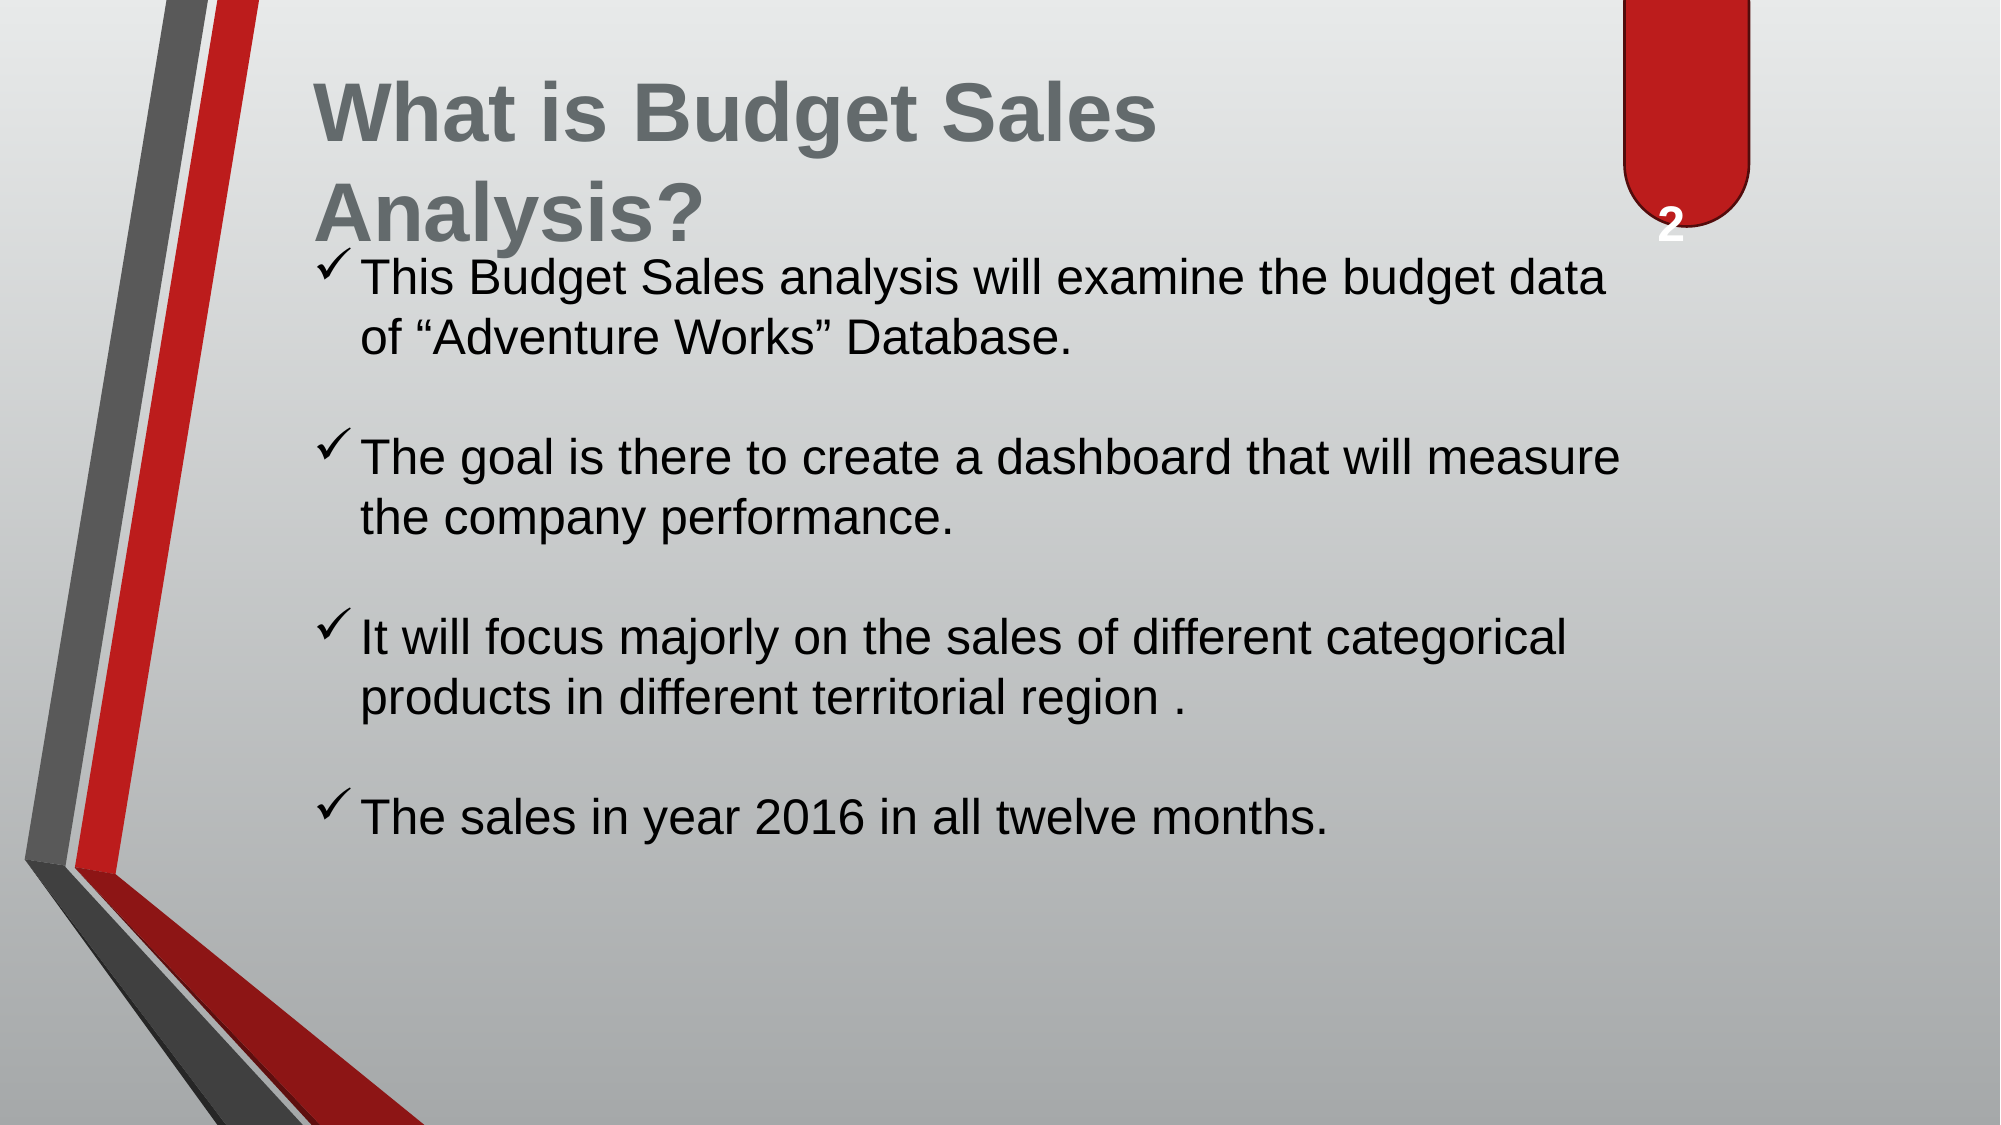

What is Budget Sales Analysis?
   2
This Budget Sales analysis will examine the budget data of “Adventure Works” Database.

The goal is there to create a dashboard that will measure the company performance.

It will focus majorly on the sales of different categorical products in different territorial region .

The sales in year 2016 in all twelve months.